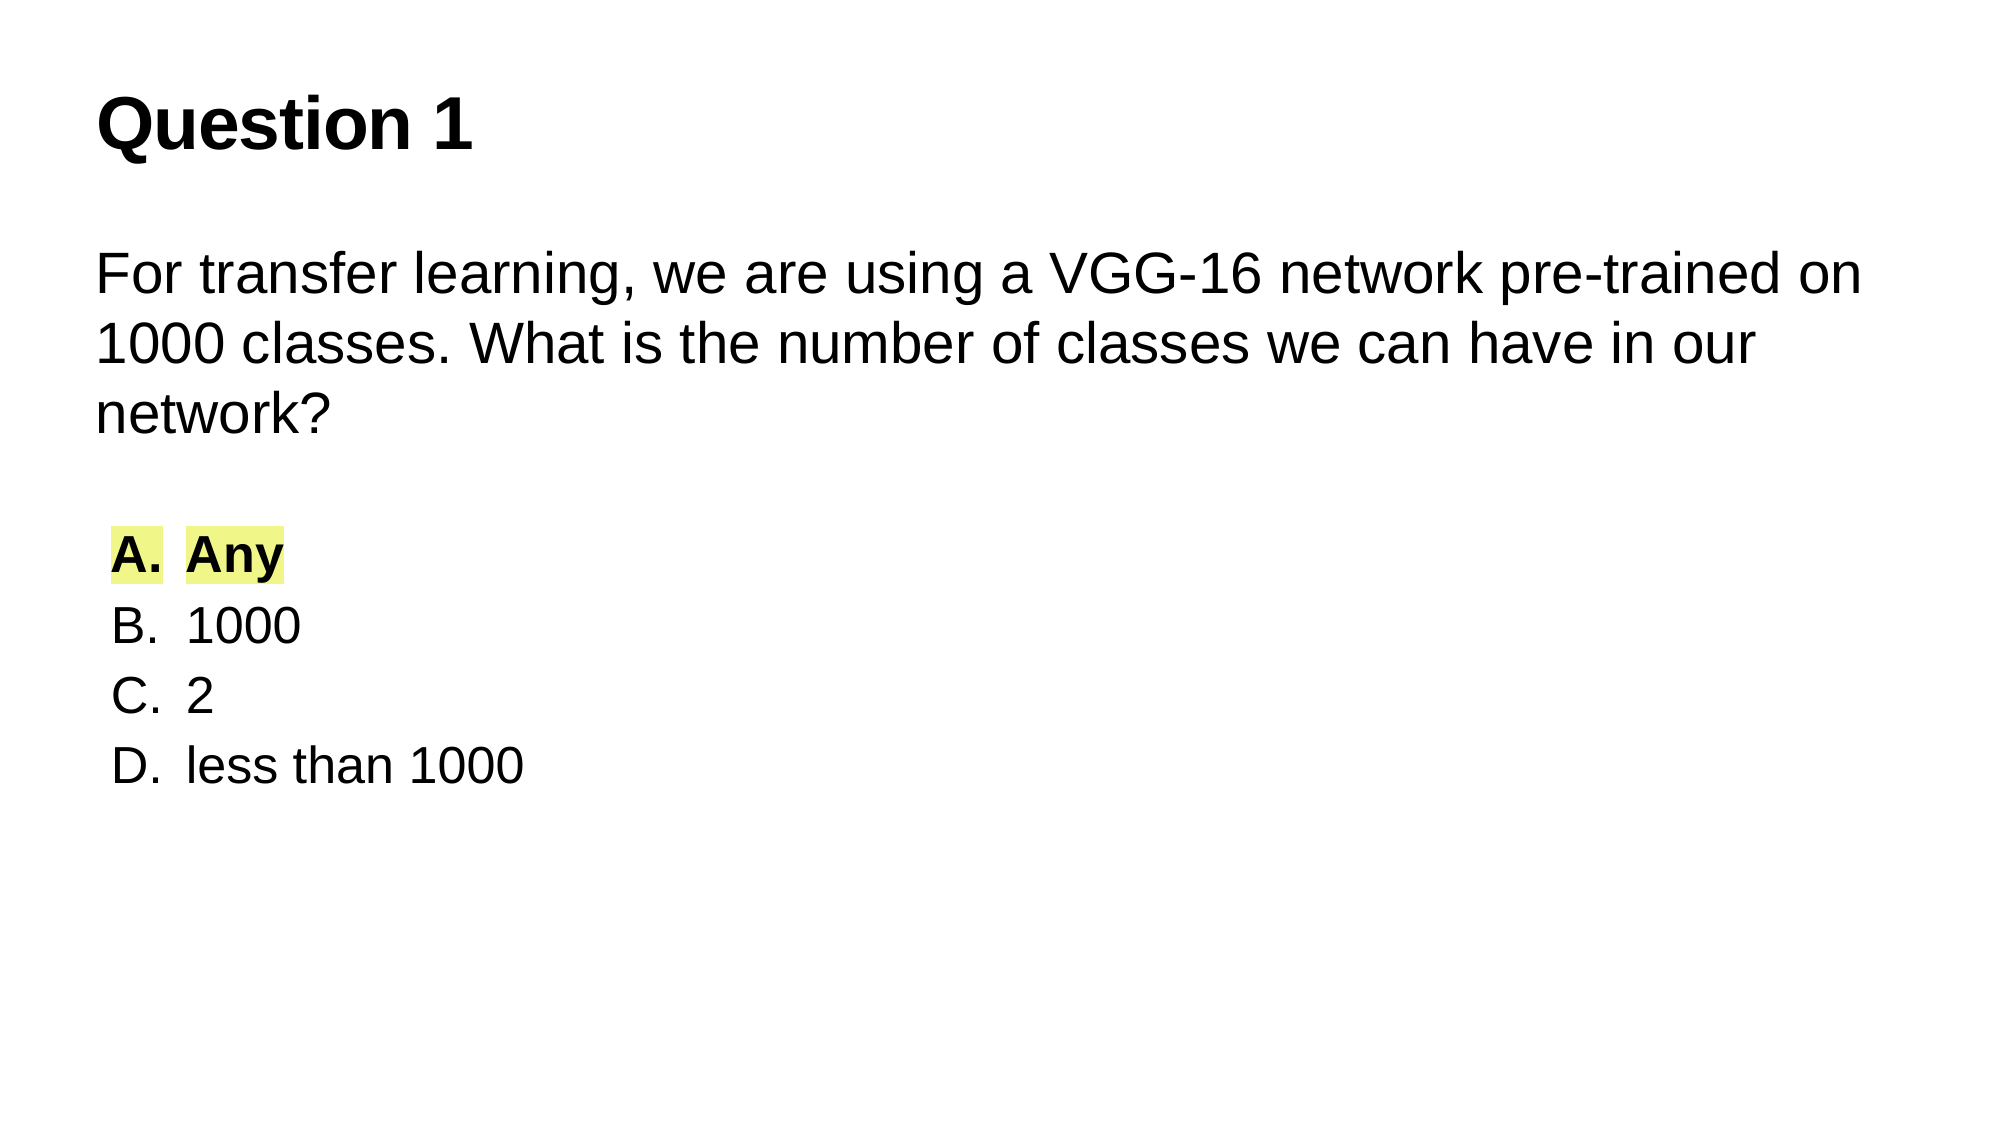

# Question 1
For transfer learning, we are using a VGG-16 network pre-trained on 1000 classes. What is the number of classes we can have in our network?
Any
1000
2
less than 1000